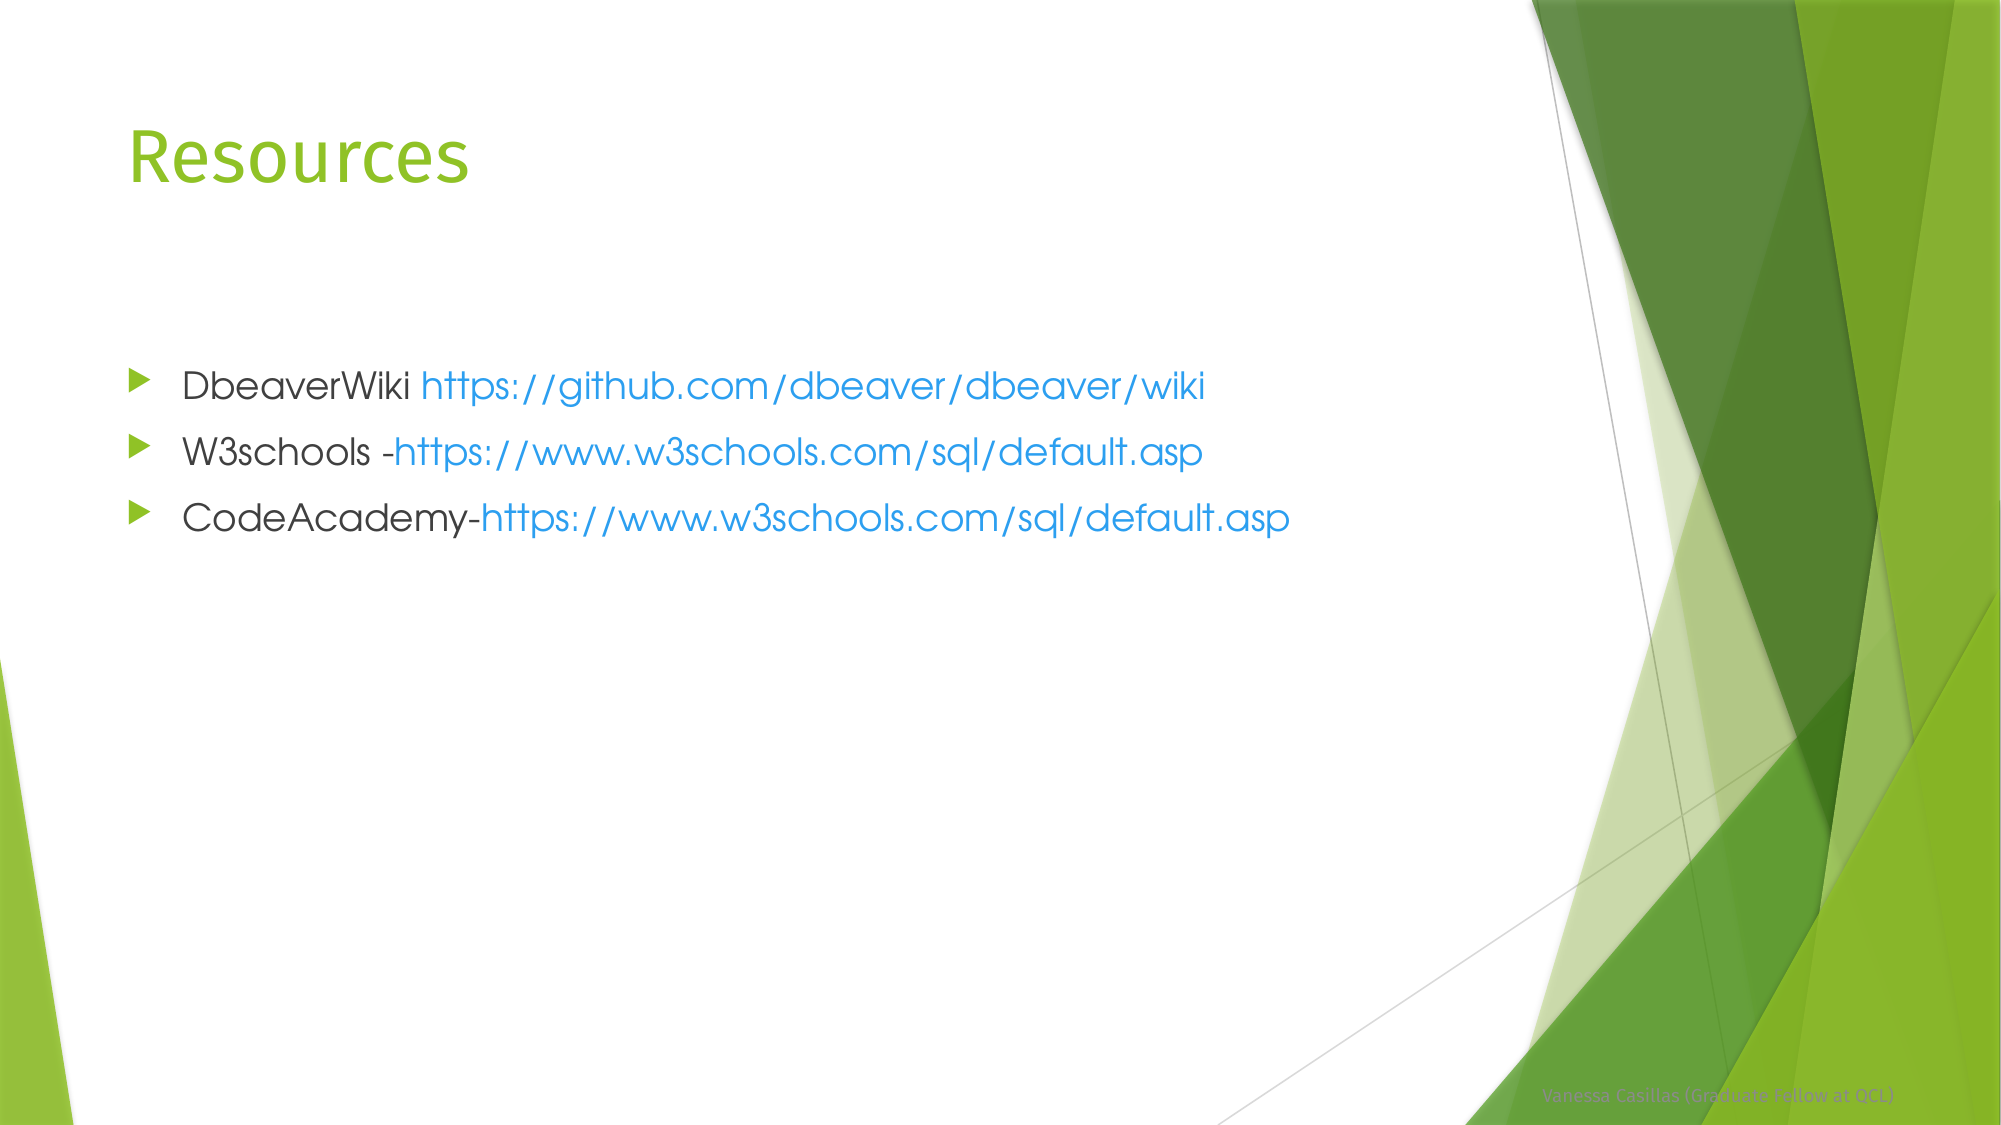

# Resources
DbeaverWiki https://github.com/dbeaver/dbeaver/wiki
W3schools -https://www.w3schools.com/sql/default.asp
CodeAcademy-https://www.w3schools.com/sql/default.asp
Vanessa Casillas (Graduate Fellow at QCL)